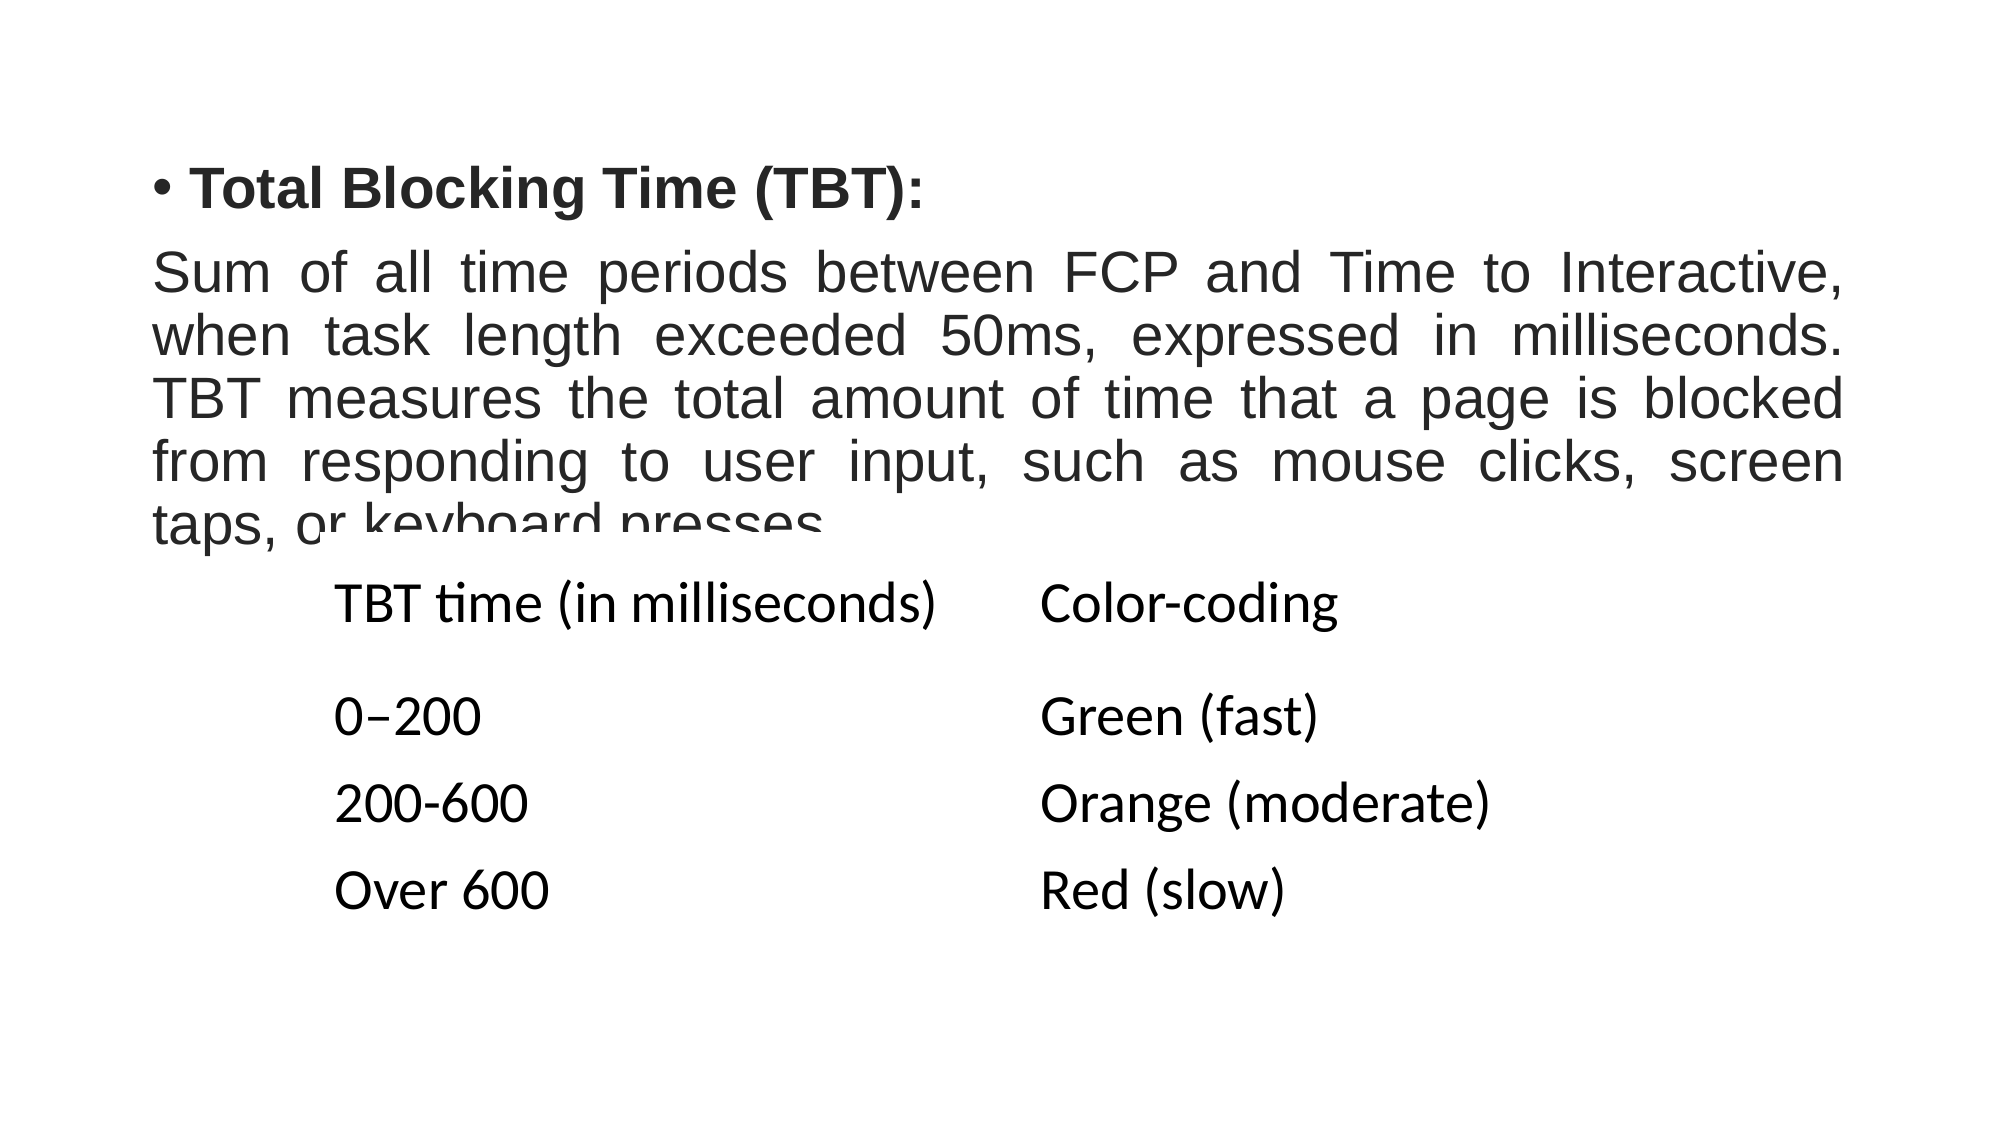

Total Blocking Time (TBT):
Sum of all time periods between FCP and Time to Interactive, when task length exceeded 50ms, expressed in milliseconds. TBT measures the total amount of time that a page is blocked from responding to user input, such as mouse clicks, screen taps, or keyboard presses.

| TBT time (in milliseconds) | Color-coding |
| --- | --- |
| 0–200 | Green (fast) |
| 200-600 | Orange (moderate) |
| Over 600 | Red (slow) |